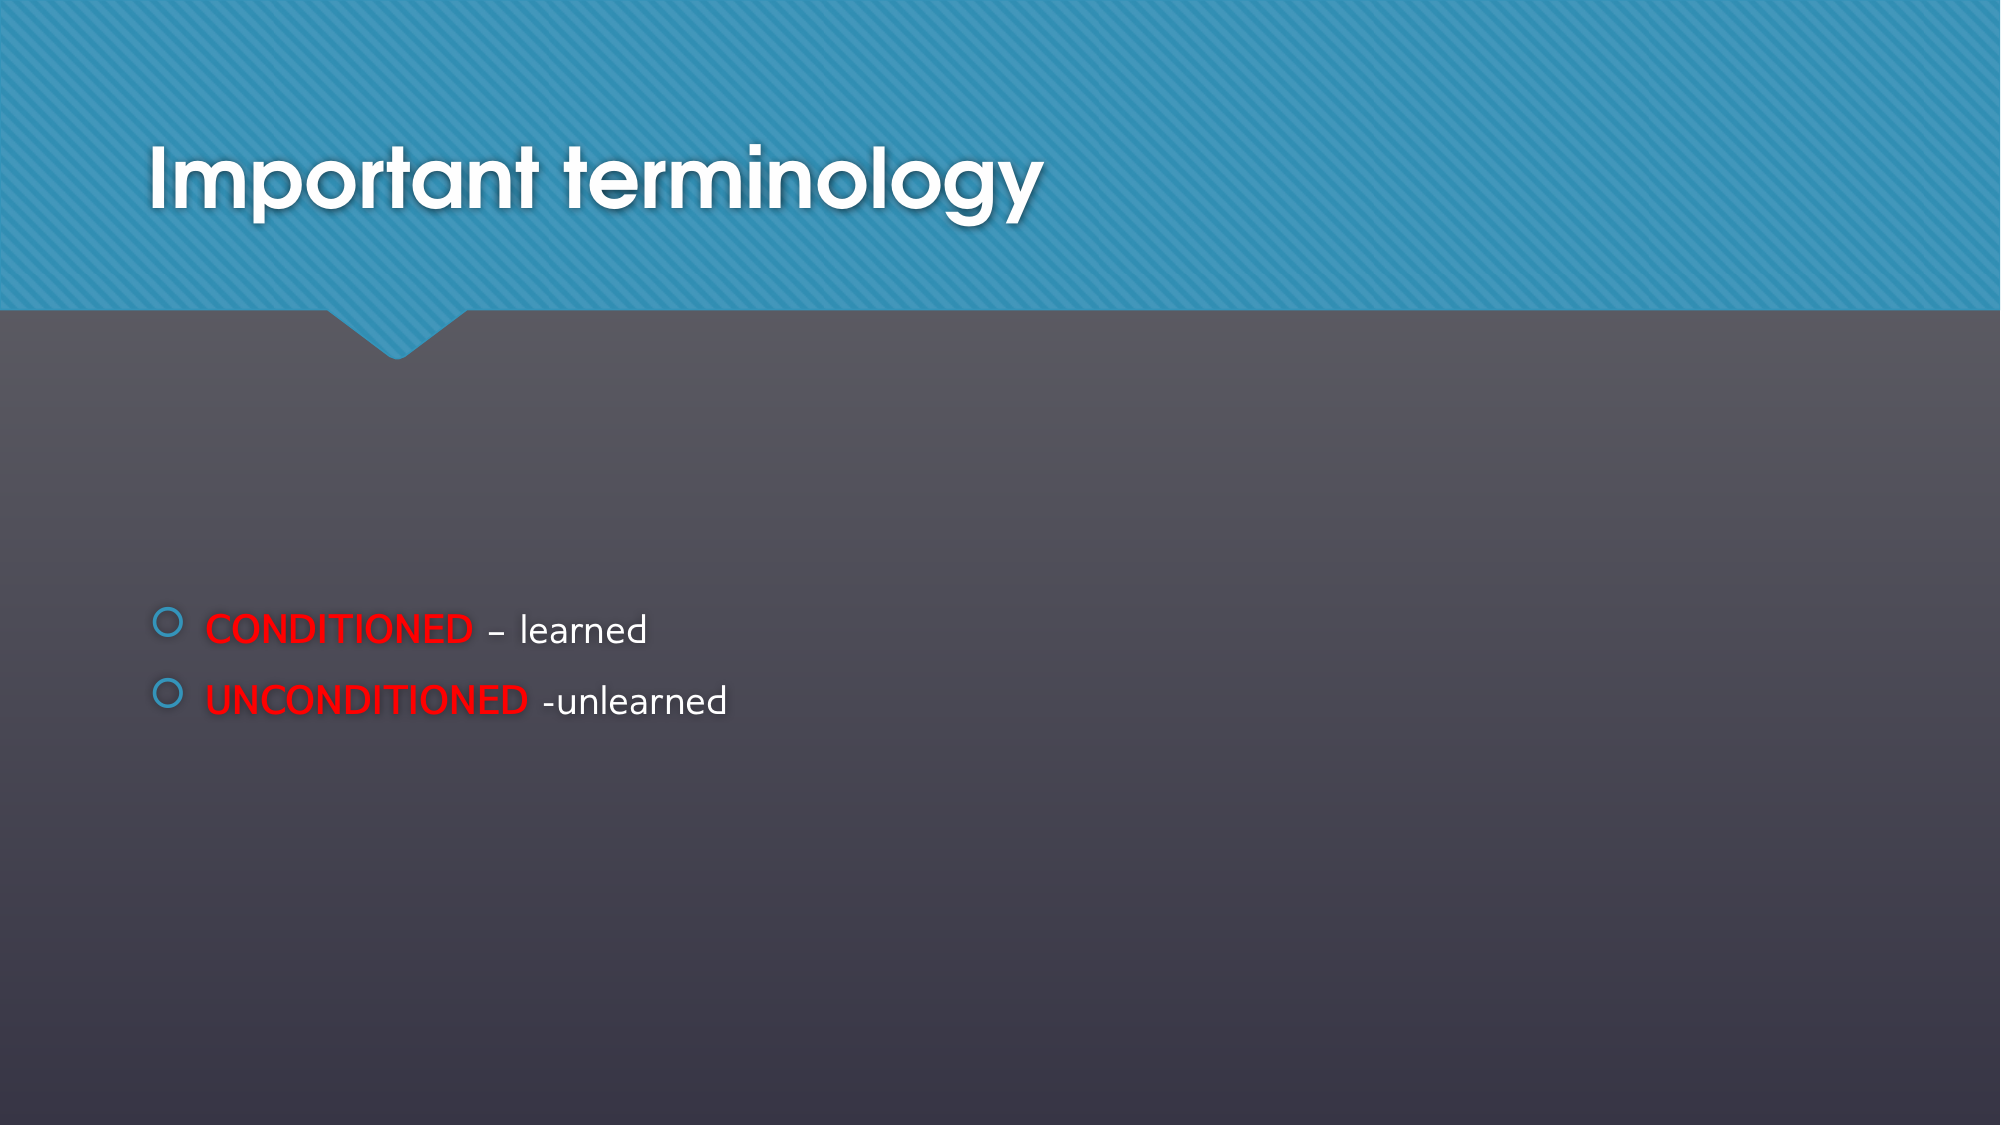

# Important terminology
CONDITIONED – learned
UNCONDITIONED -unlearned